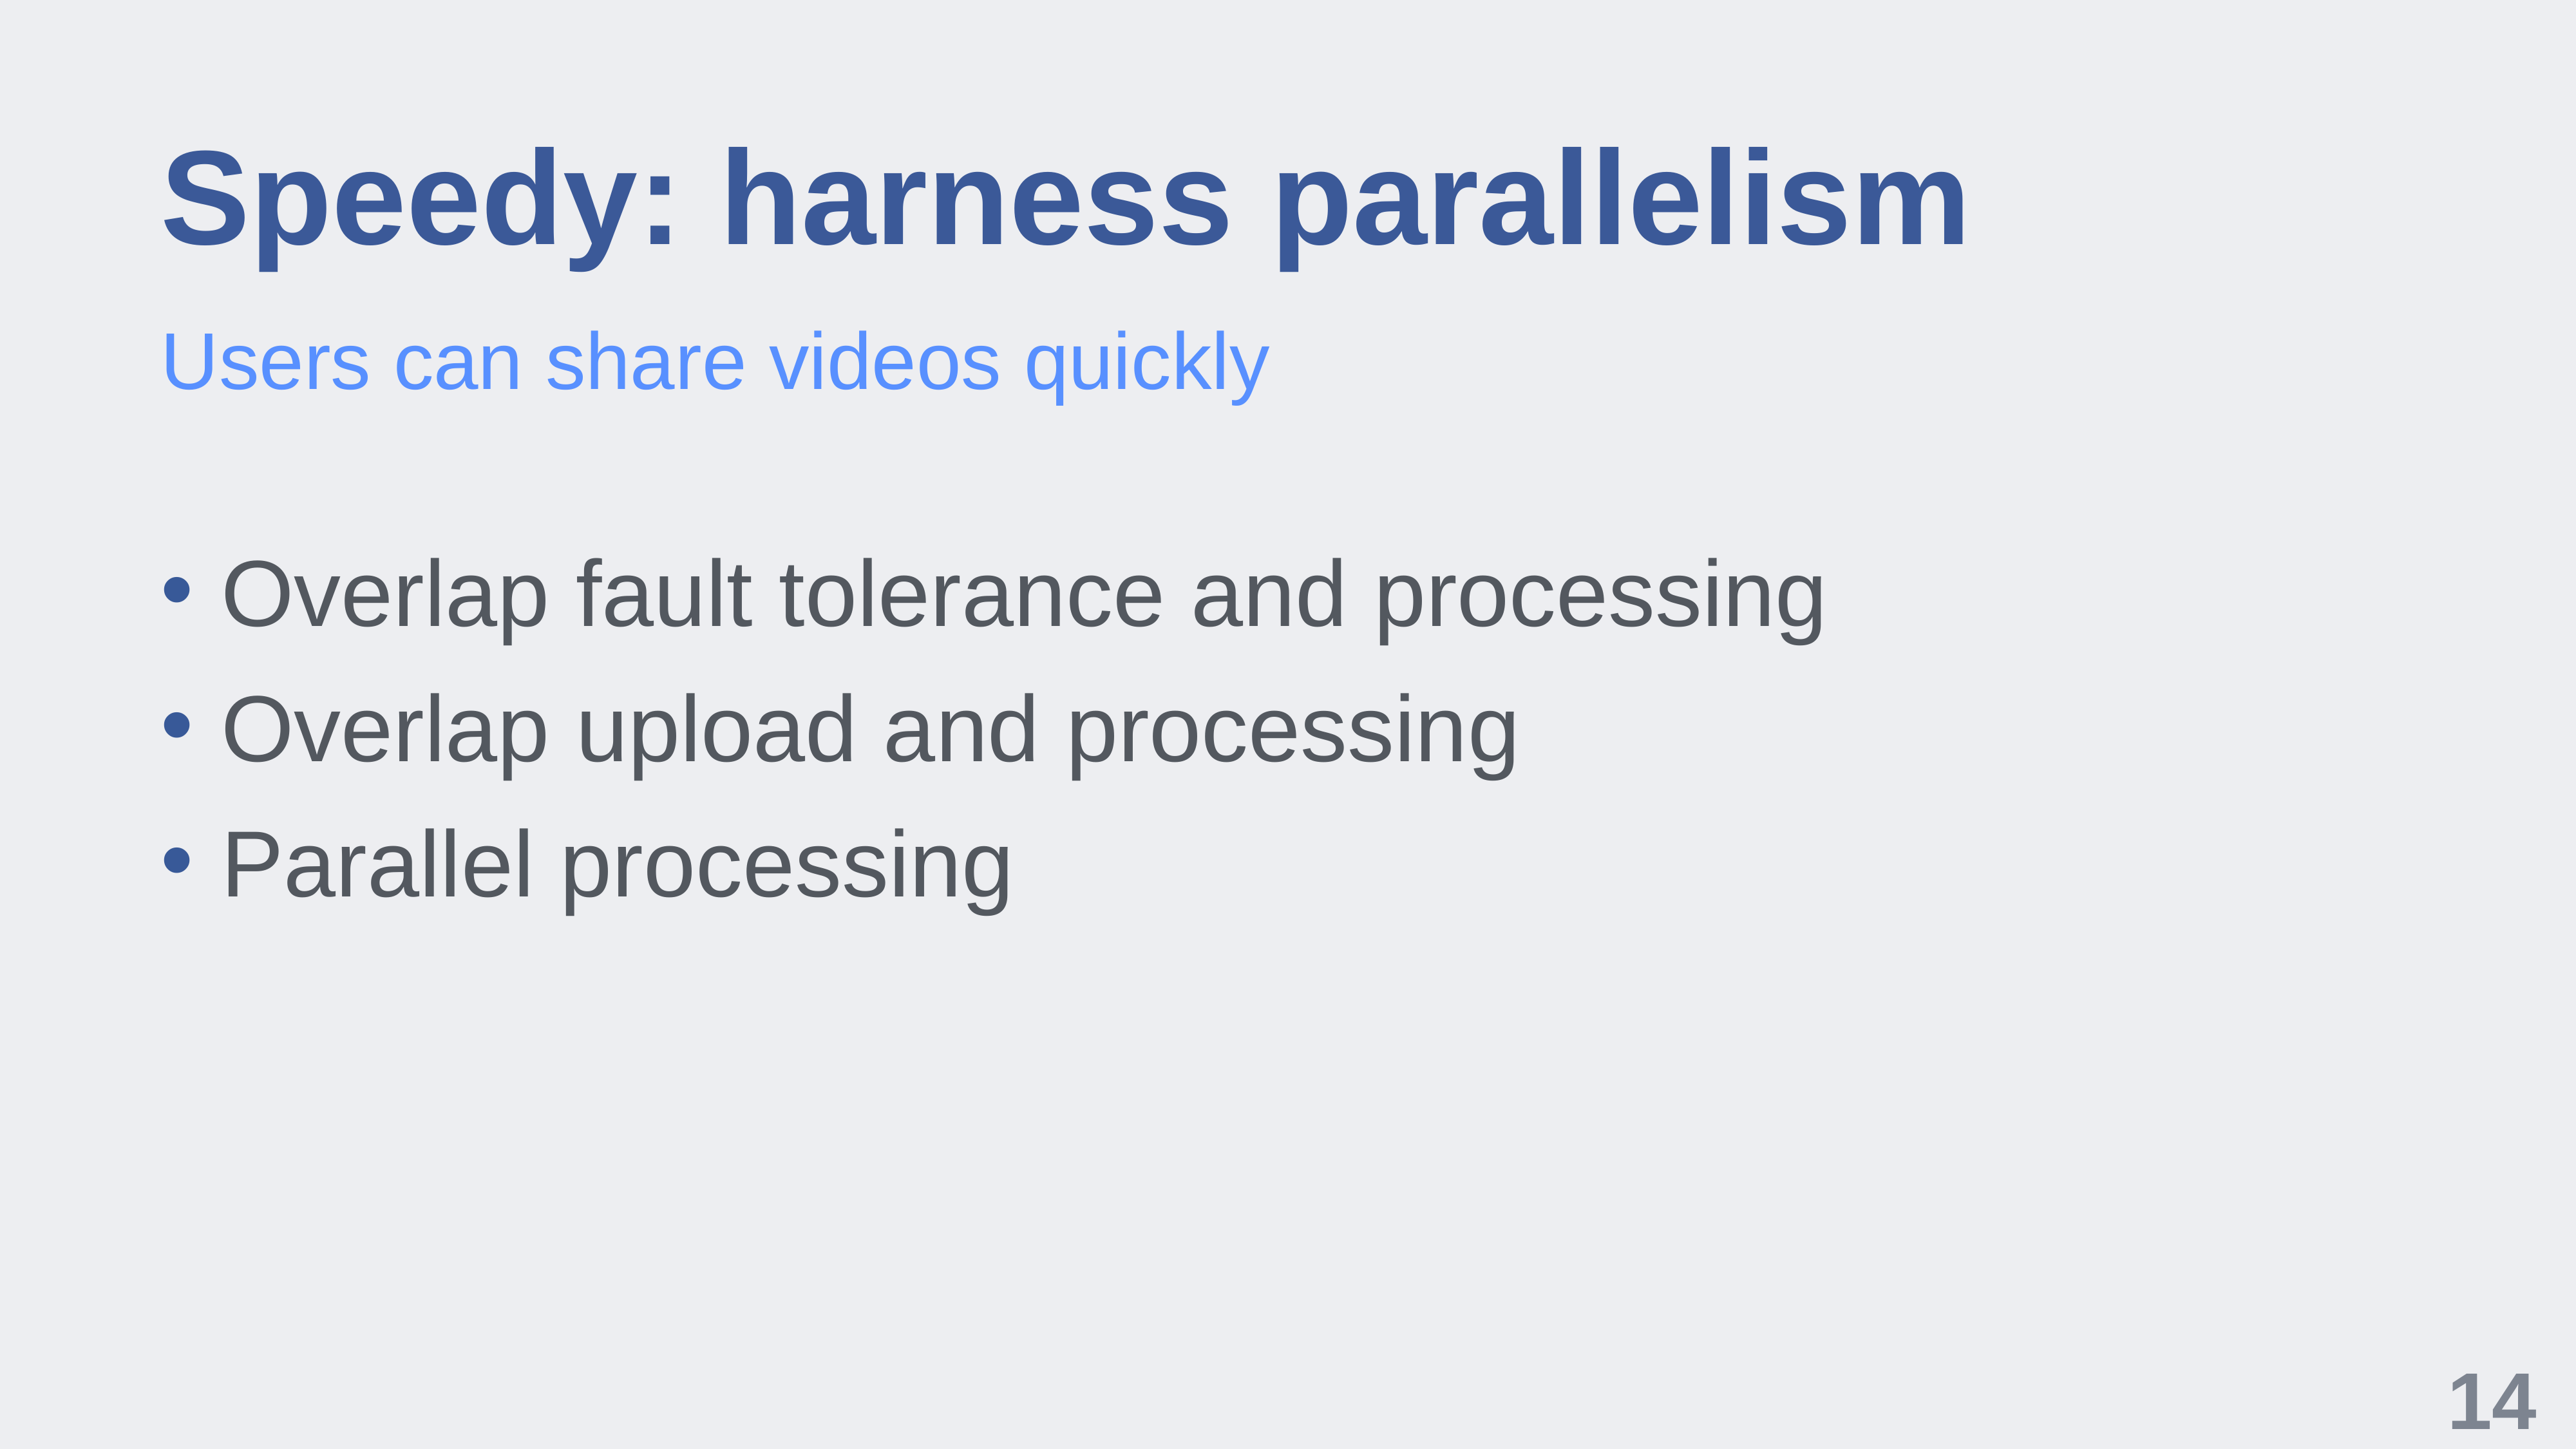

# Speedy: harness parallelism
Users can share videos quickly

Overlap fault tolerance and processing
Overlap upload and processing
Parallel processing

14